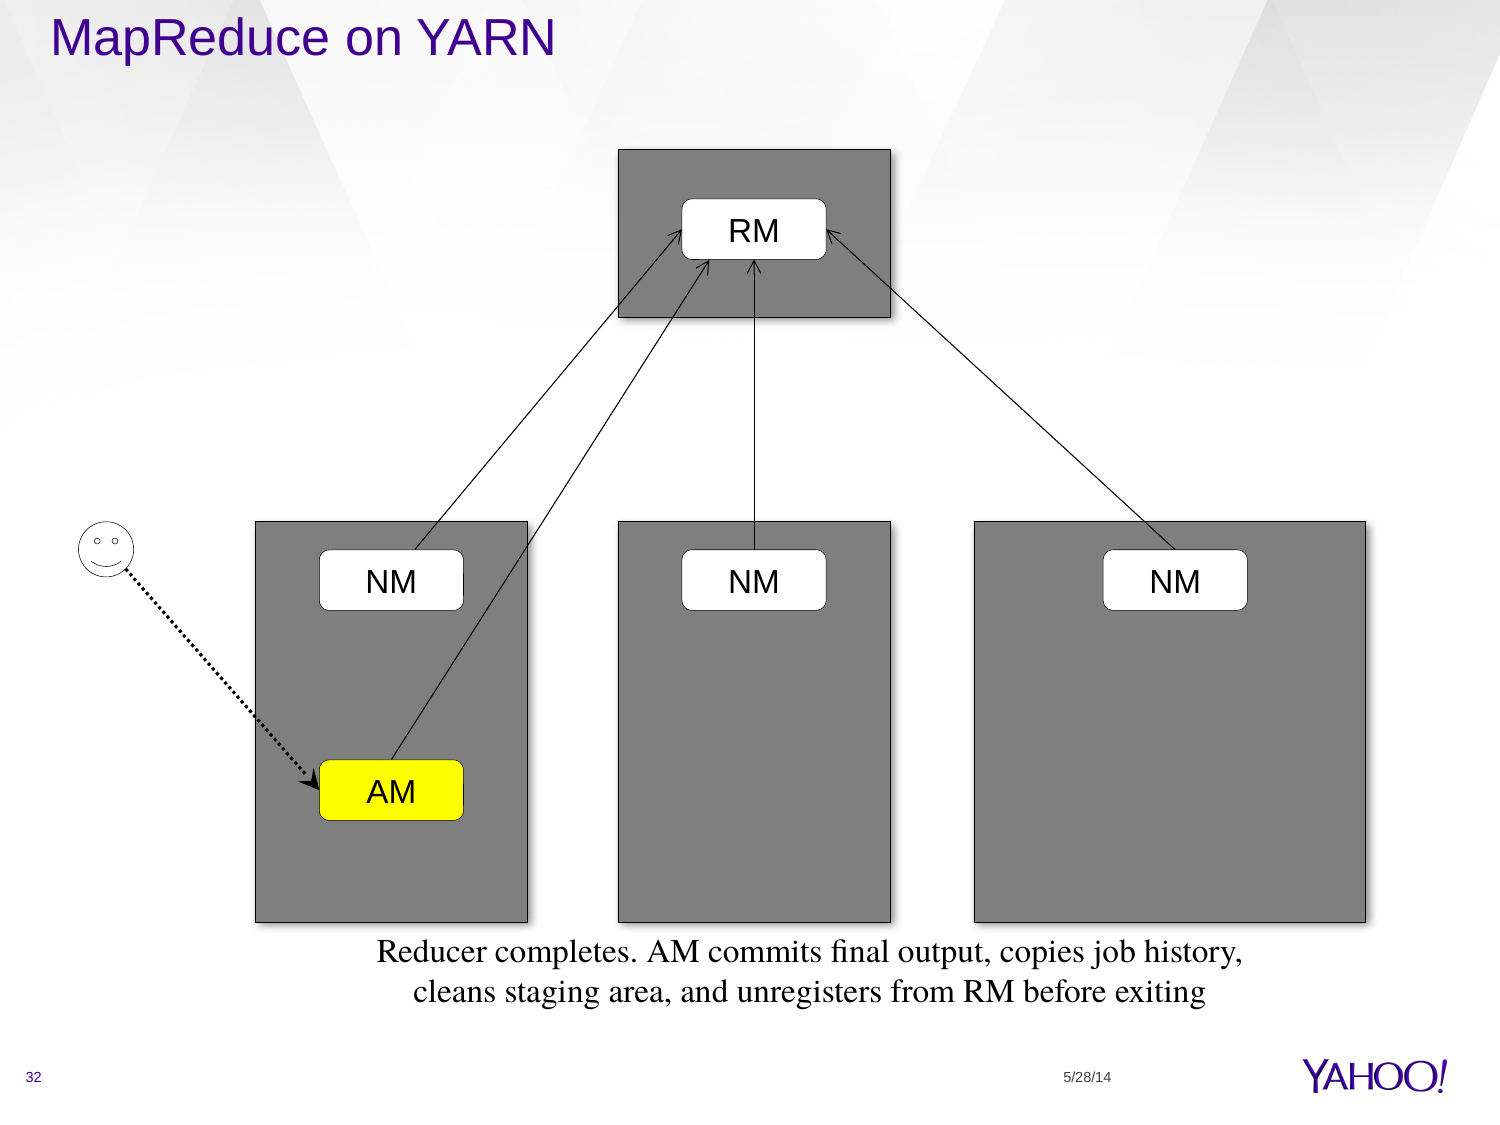

# MapReduce on YARN

RM

NM
NM
NM
AM
Reducer completes. AM commits final output, copies job history,
cleans staging area, and unregisters from RM before exiting
32
5/28/14